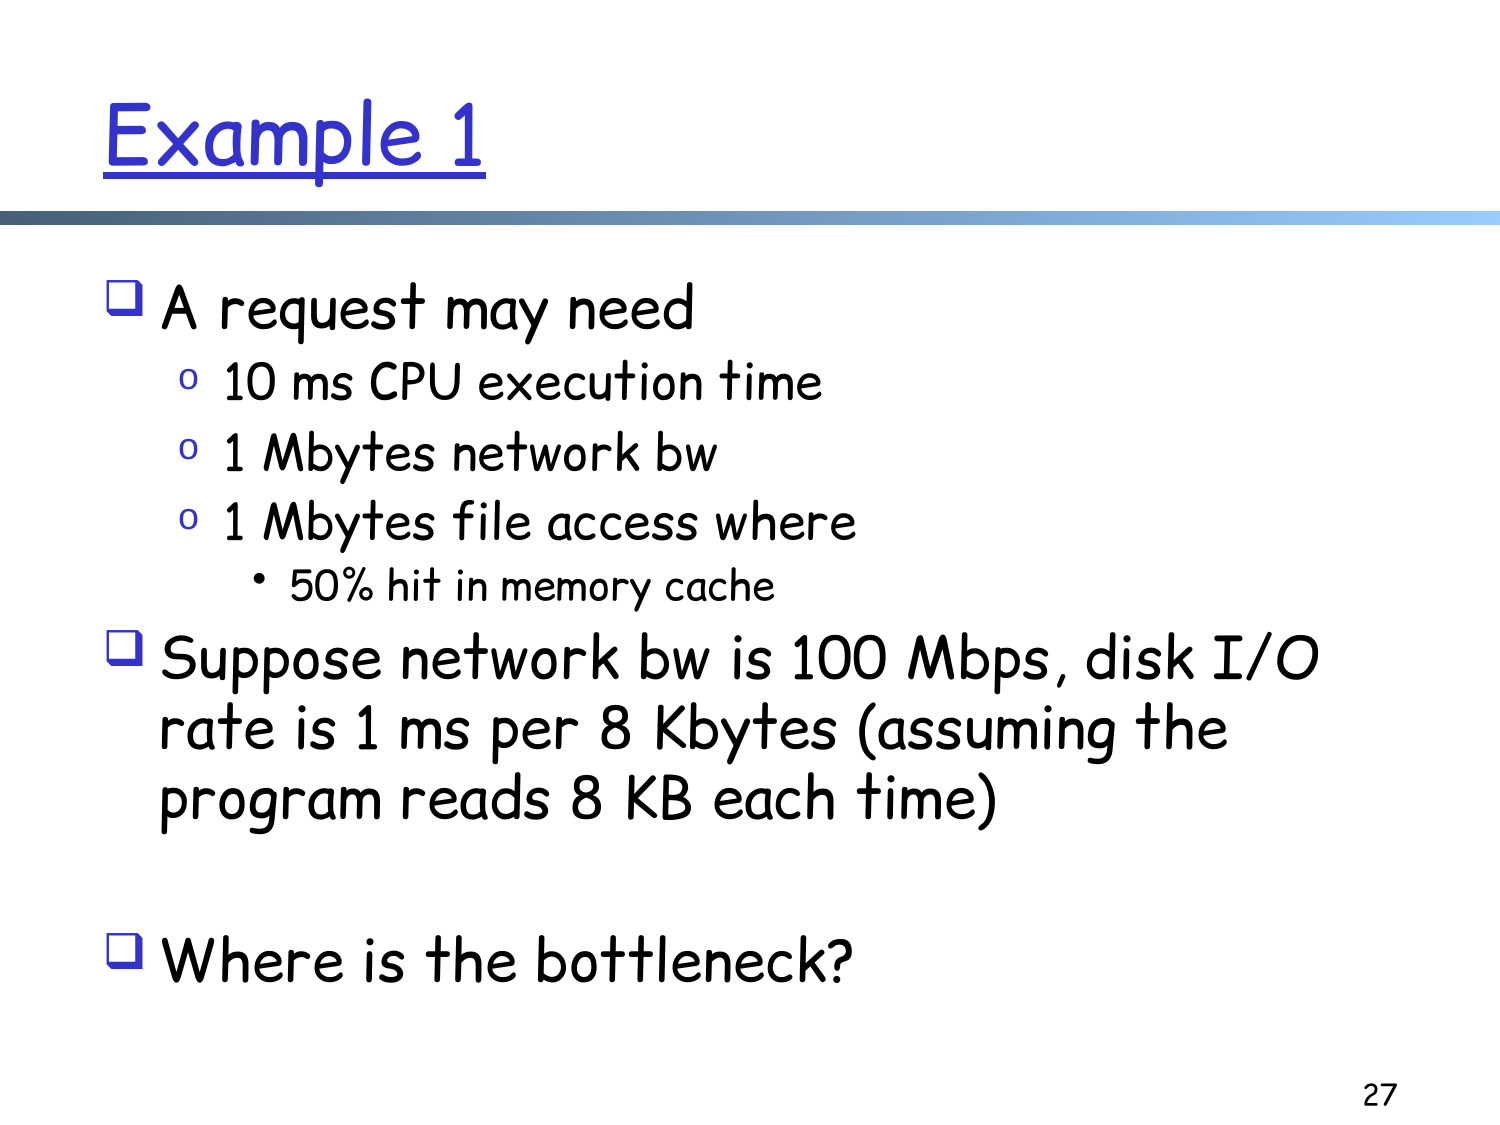

# Example 1
A request may need
10 ms CPU execution time
1 Mbytes network bw
1 Mbytes file access where
50% hit in memory cache
Suppose network bw is 100 Mbps, disk I/O rate is 1 ms per 8 Kbytes (assuming the program reads 8 KB each time)

Where is the bottleneck?
27